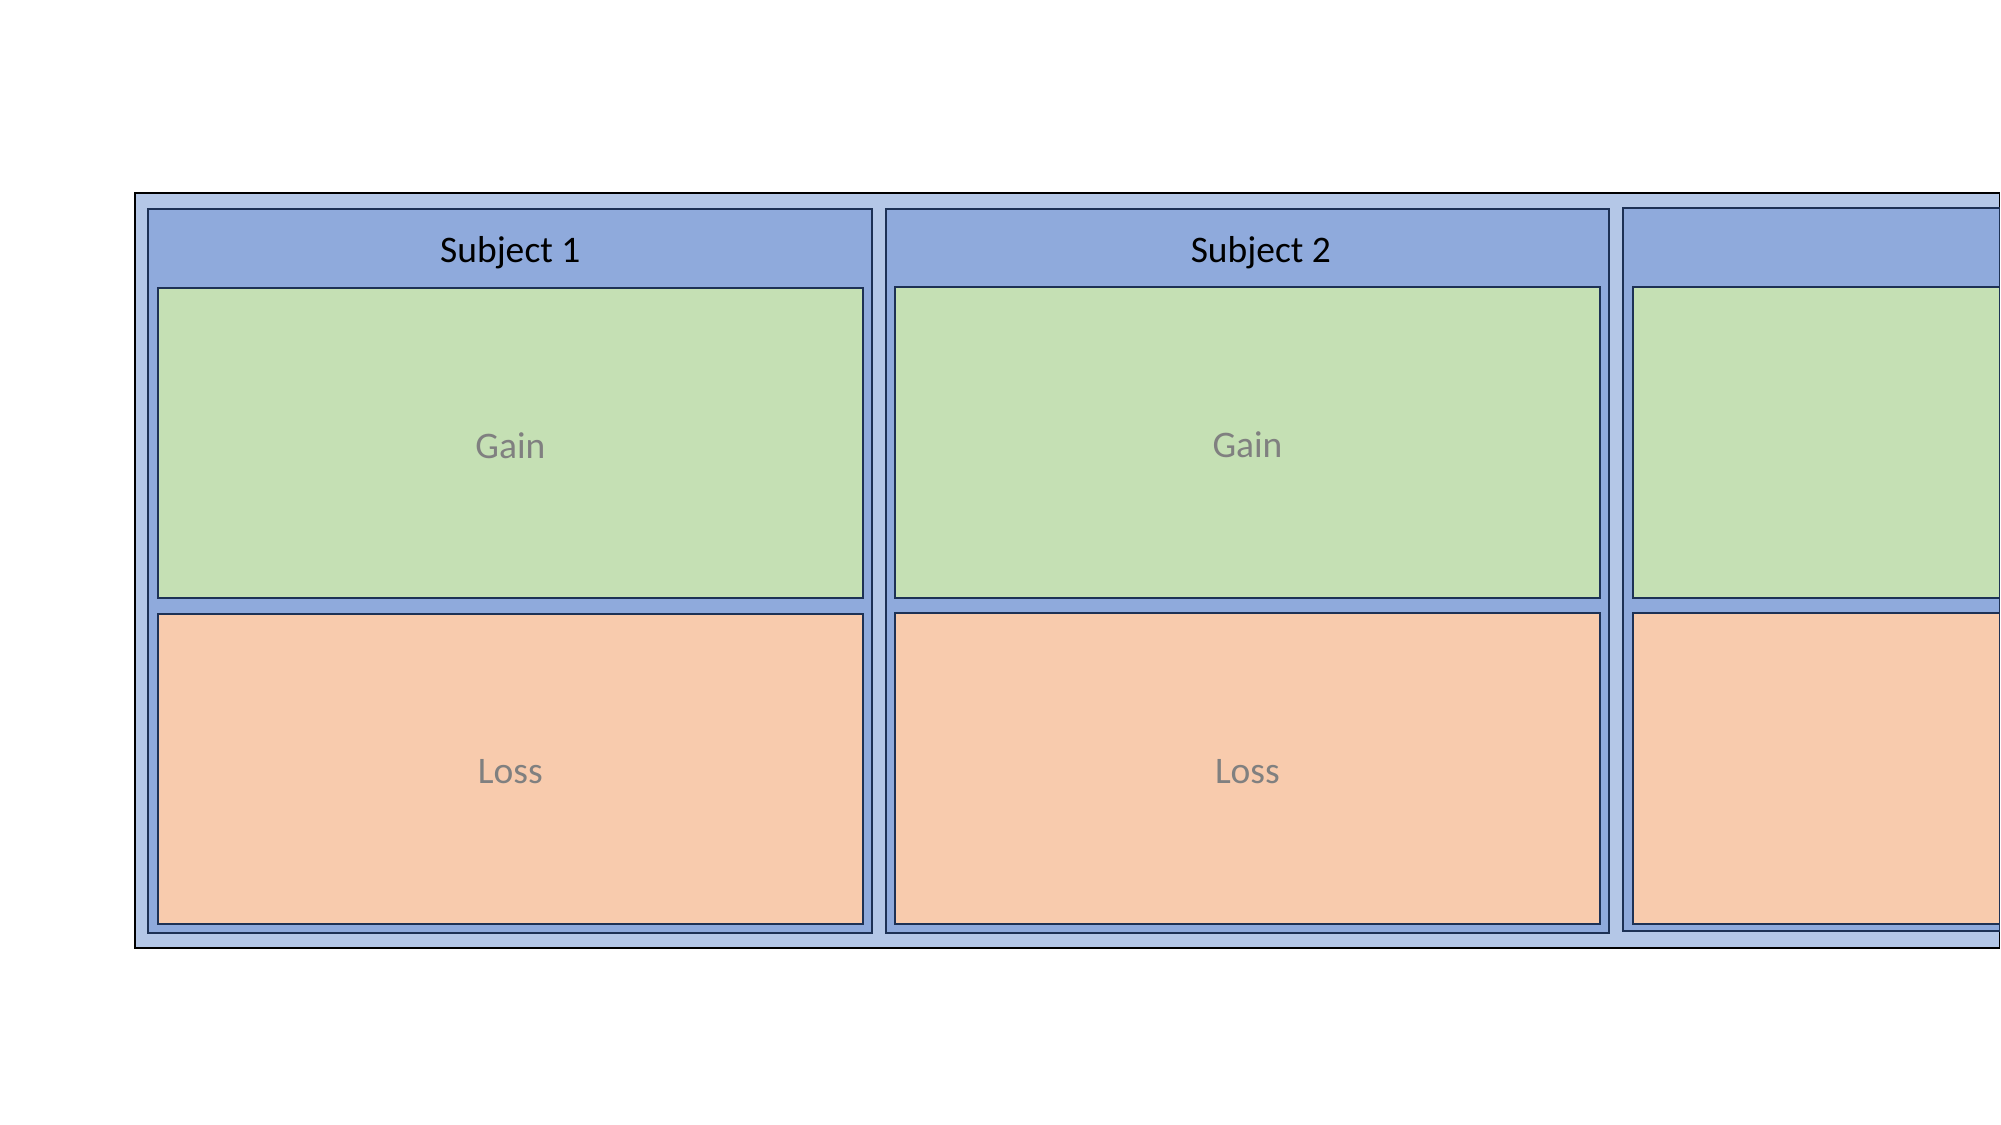

Subject 1
Subject 2
Gain

Gain
Loss

Loss